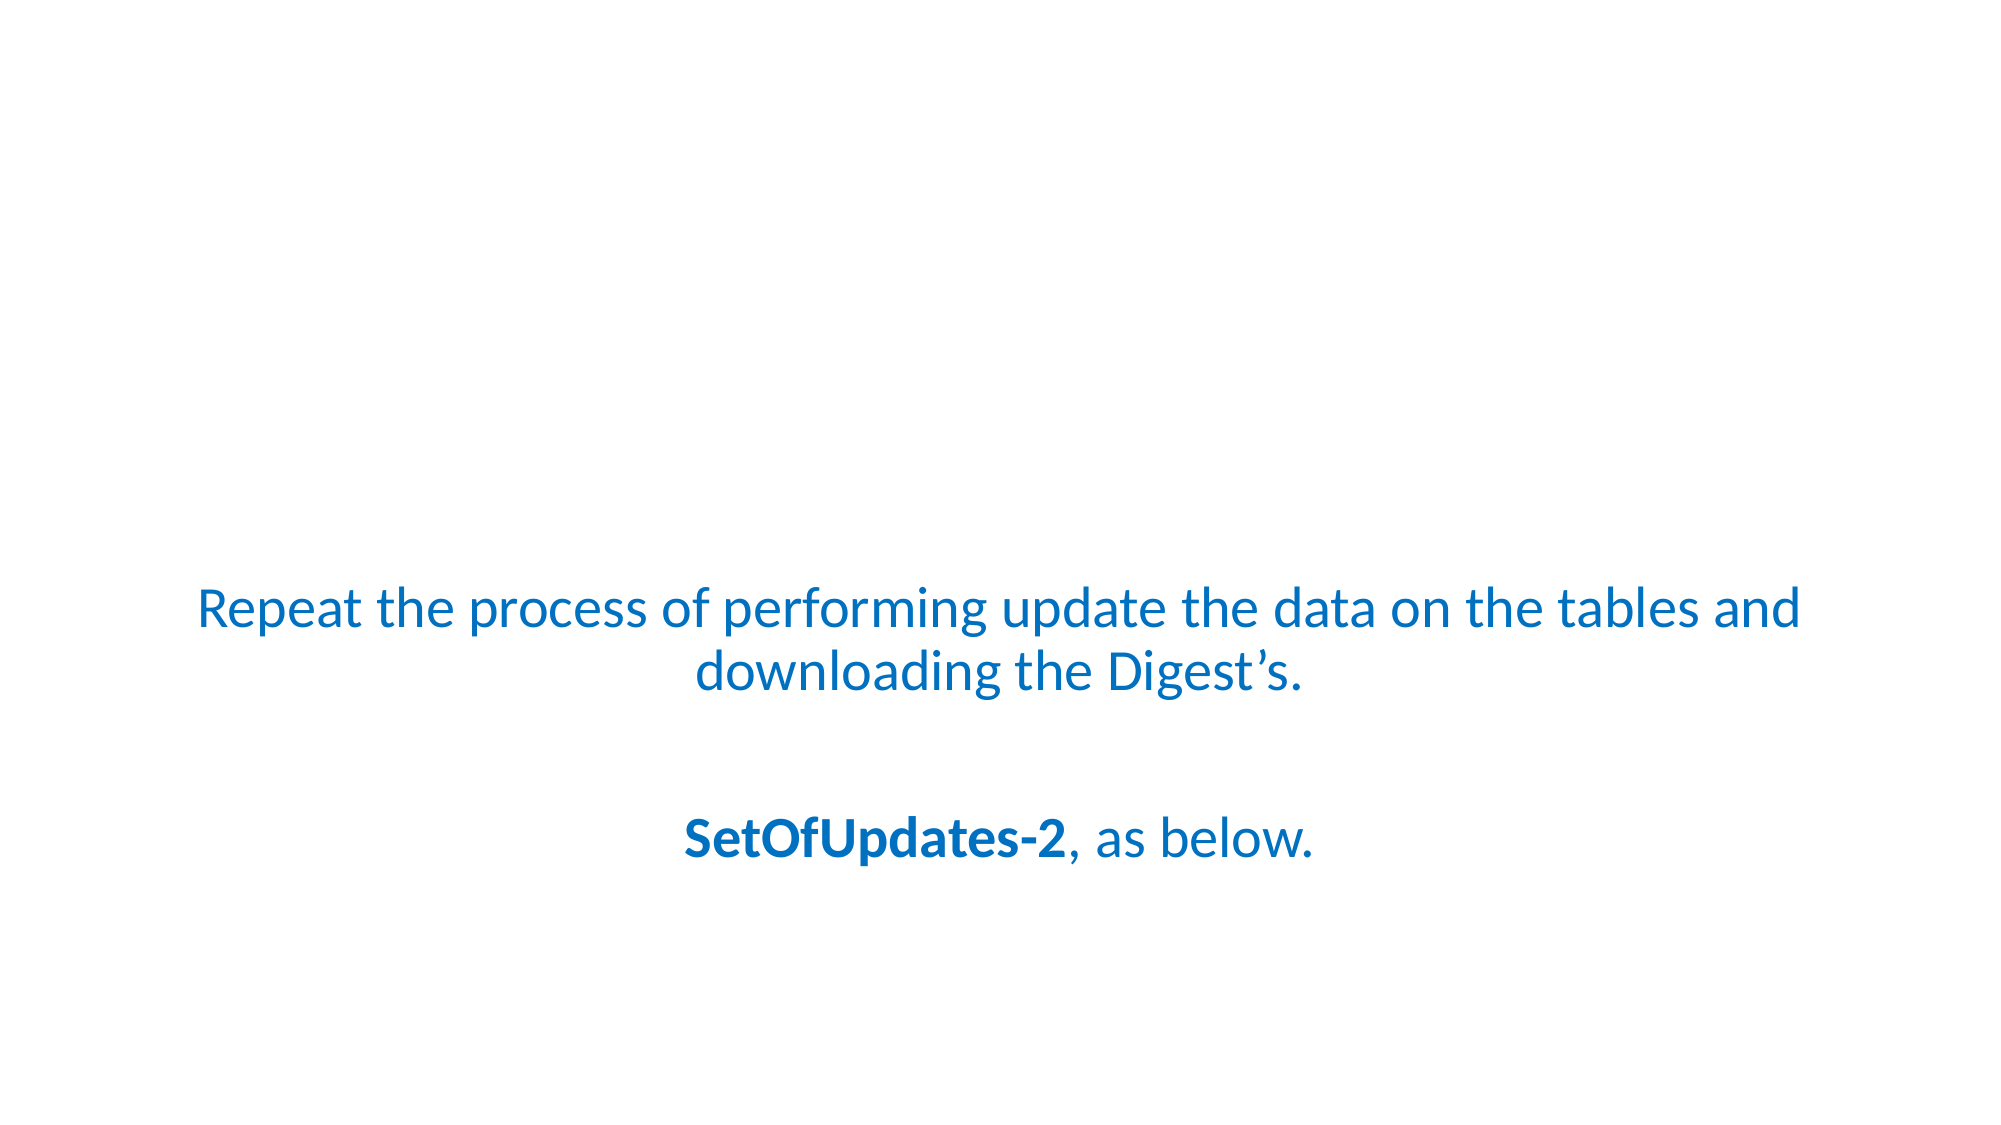

Repeat the process of performing update the data on the tables and downloading the Digest’s.

SetOfUpdates-2, as below.